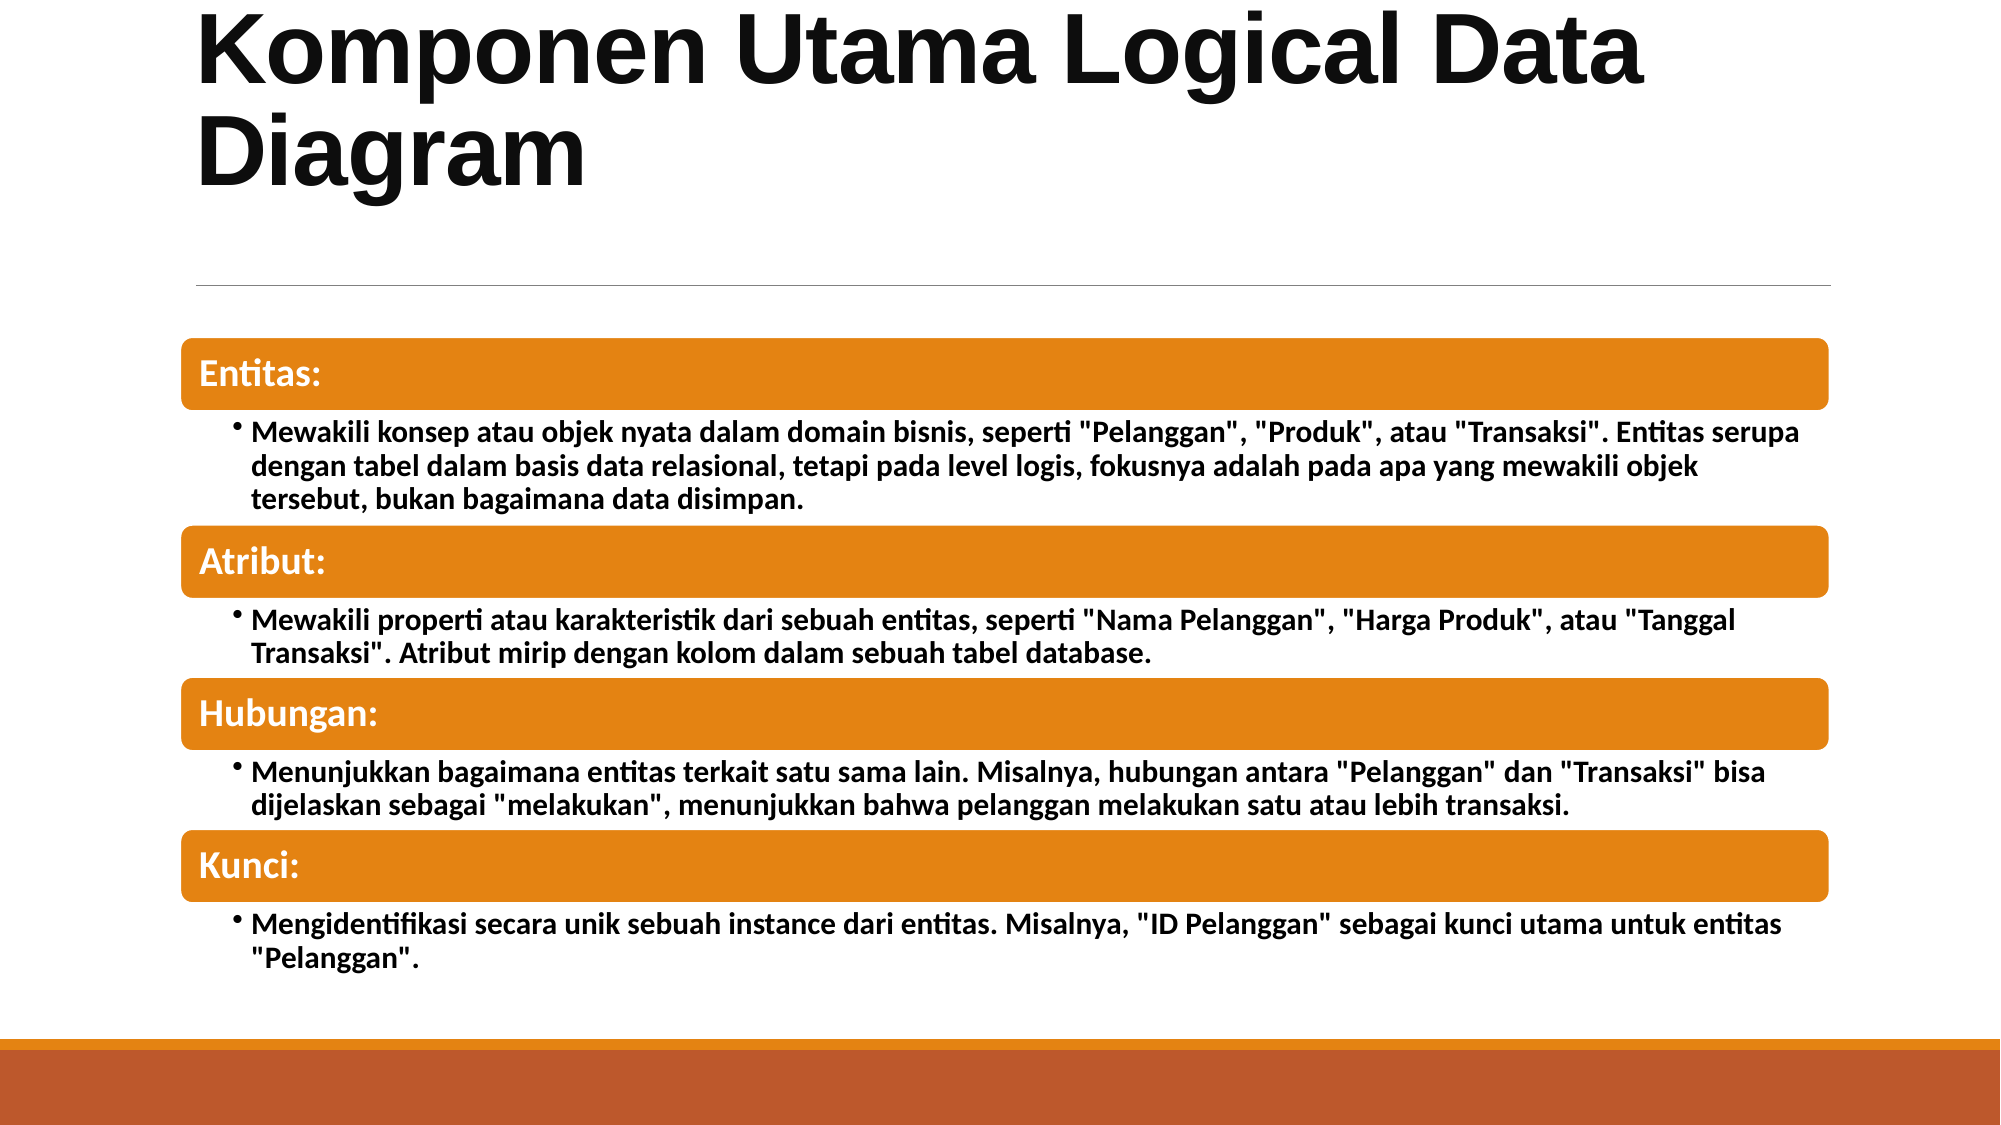

# Komponen Utama Logical Data Diagram
Entitas:
Mewakili konsep atau objek nyata dalam domain bisnis, seperti "Pelanggan", "Produk", atau "Transaksi". Entitas serupa dengan tabel dalam basis data relasional, tetapi pada level logis, fokusnya adalah pada apa yang mewakili objek tersebut, bukan bagaimana data disimpan.
Atribut:
Mewakili properti atau karakteristik dari sebuah entitas, seperti "Nama Pelanggan", "Harga Produk", atau "Tanggal Transaksi". Atribut mirip dengan kolom dalam sebuah tabel database.
Hubungan:
Menunjukkan bagaimana entitas terkait satu sama lain. Misalnya, hubungan antara "Pelanggan" dan "Transaksi" bisa dijelaskan sebagai "melakukan", menunjukkan bahwa pelanggan melakukan satu atau lebih transaksi.
Kunci:
Mengidentifikasi secara unik sebuah instance dari entitas. Misalnya, "ID Pelanggan" sebagai kunci utama untuk entitas "Pelanggan".